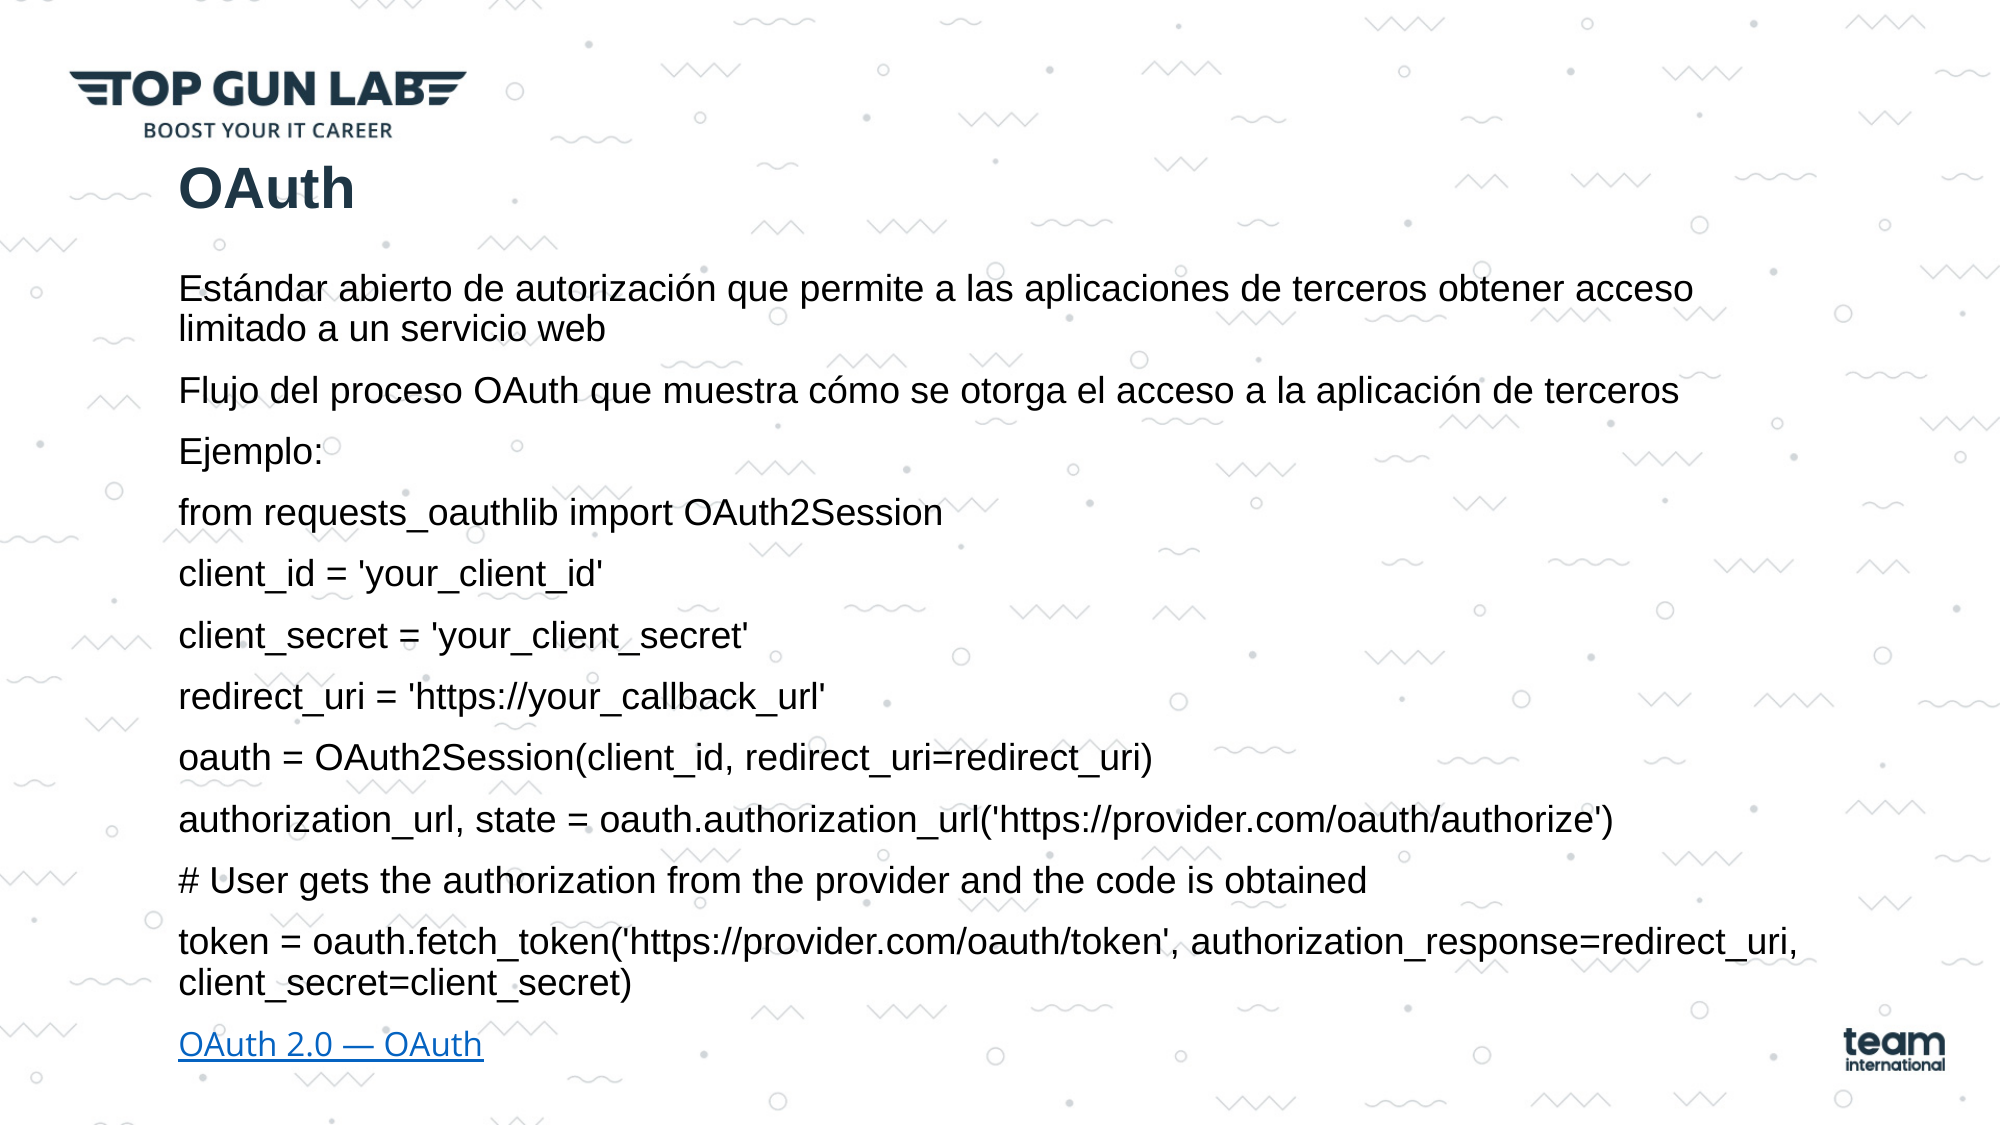

# OAuth
Estándar abierto de autorización que permite a las aplicaciones de terceros obtener acceso limitado a un servicio web
Flujo del proceso OAuth que muestra cómo se otorga el acceso a la aplicación de terceros
Ejemplo:
from requests_oauthlib import OAuth2Session
client_id = 'your_client_id'
client_secret = 'your_client_secret'
redirect_uri = 'https://your_callback_url'
oauth = OAuth2Session(client_id, redirect_uri=redirect_uri)
authorization_url, state = oauth.authorization_url('https://provider.com/oauth/authorize')
# User gets the authorization from the provider and the code is obtained
token = oauth.fetch_token('https://provider.com/oauth/token', authorization_response=redirect_uri, client_secret=client_secret)
OAuth 2.0 — OAuth